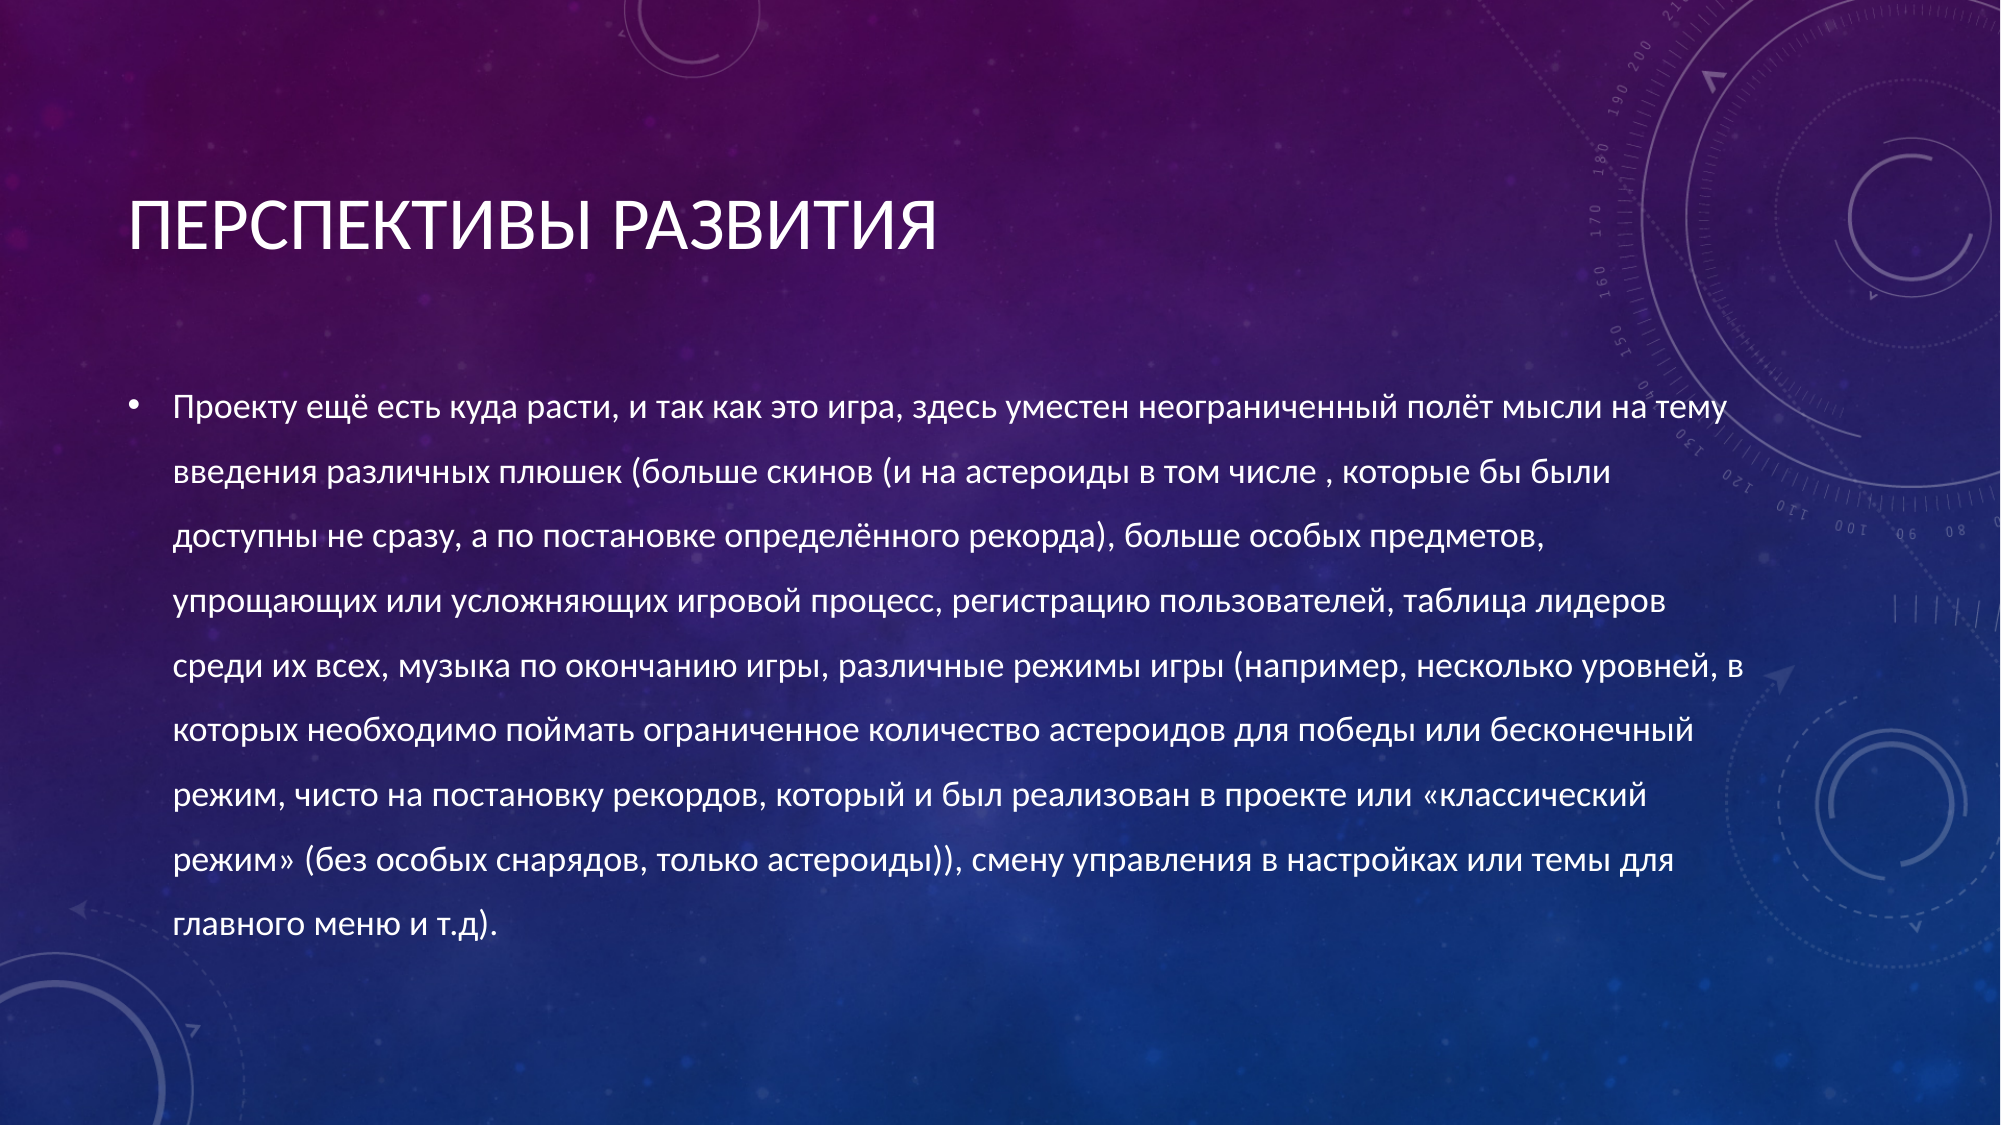

# Перспективы развития
Проекту ещё есть куда расти, и так как это игра, здесь уместен неограниченный полёт мысли на тему введения различных плюшек (больше скинов (и на астероиды в том числе , которые бы были доступны не сразу, а по постановке определённого рекорда), больше особых предметов, упрощающих или усложняющих игровой процесс, регистрацию пользователей, таблица лидеров среди их всех, музыка по окончанию игры, различные режимы игры (например, несколько уровней, в которых необходимо поймать ограниченное количество астероидов для победы или бесконечный режим, чисто на постановку рекордов, который и был реализован в проекте или «классический режим» (без особых снарядов, только астероиды)), смену управления в настройках или темы для главного меню и т.д).